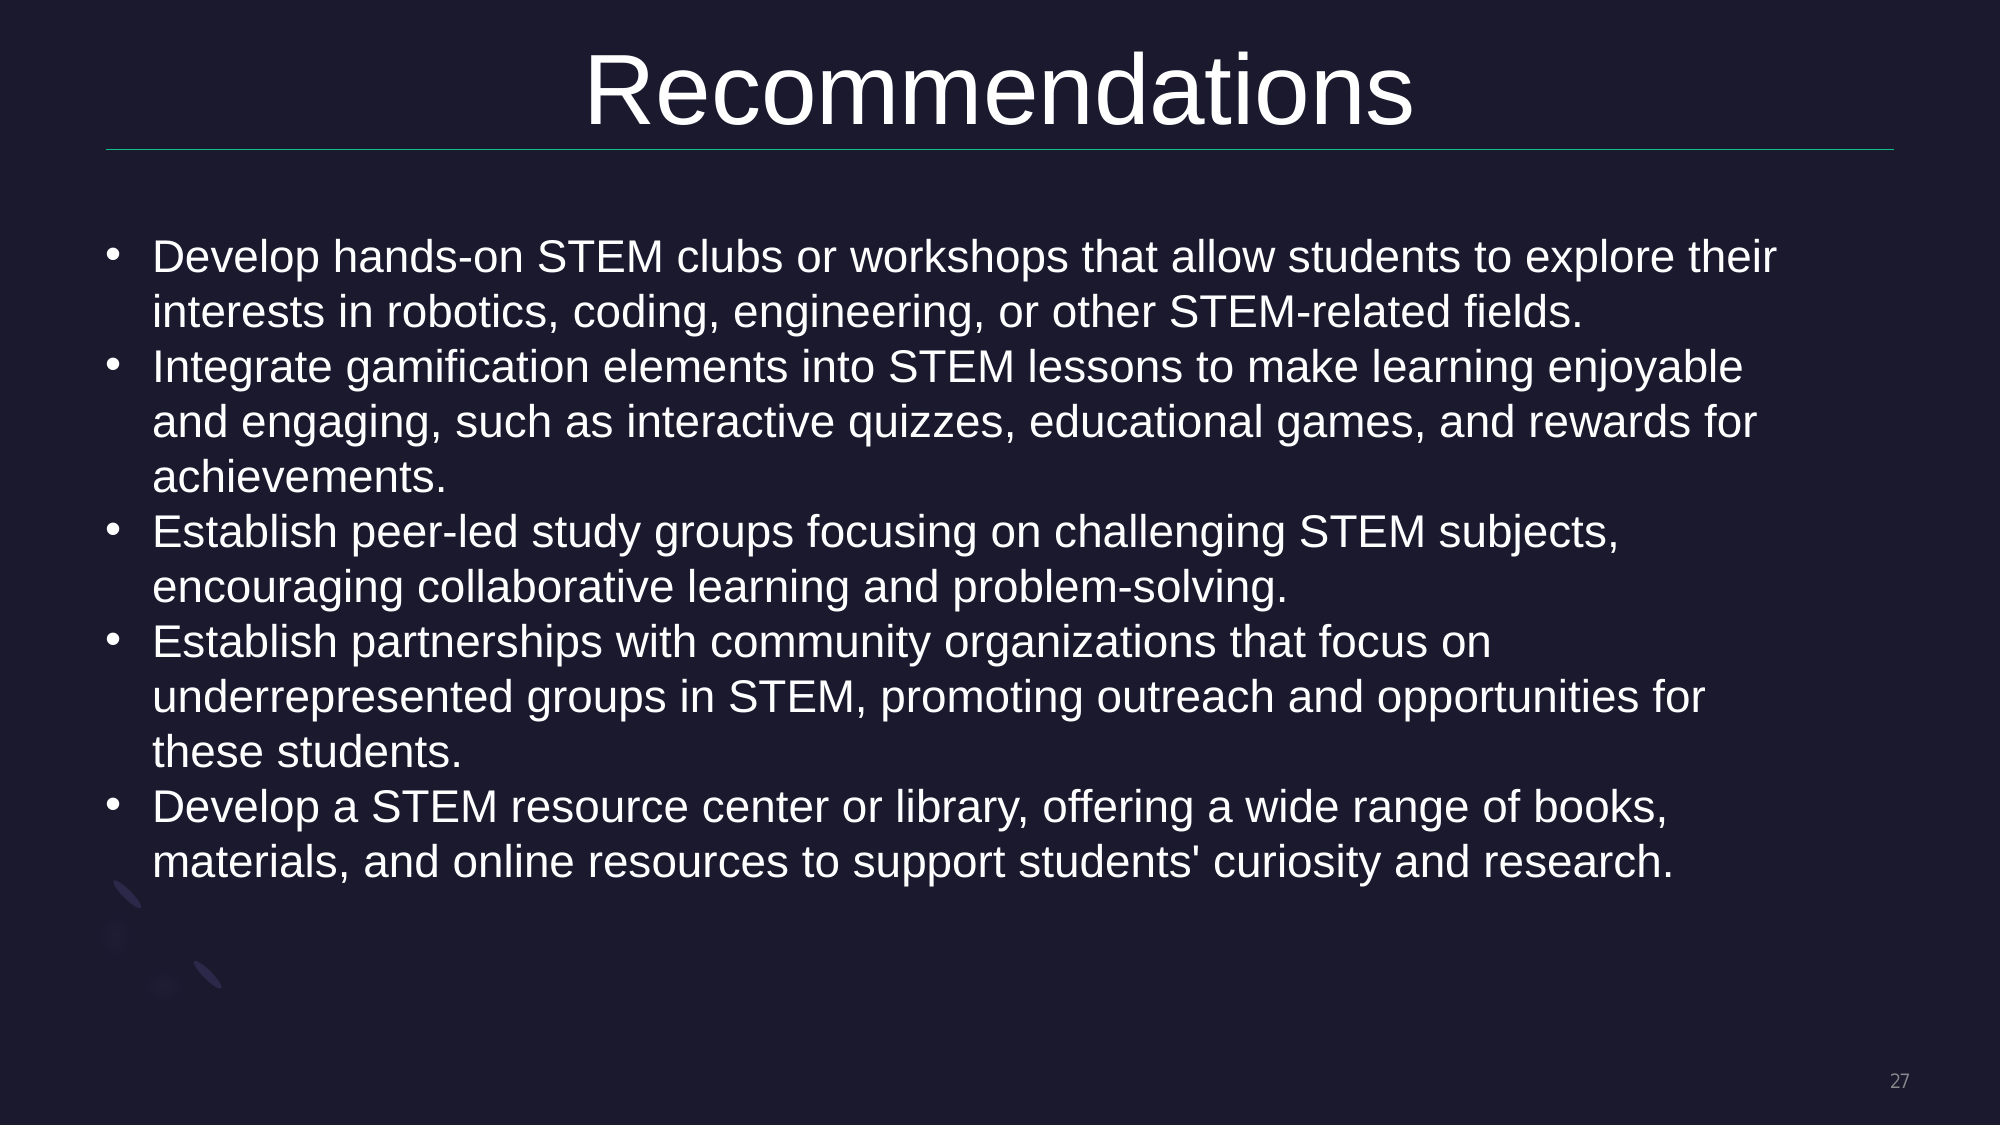

# Recommendations
Develop hands-on STEM clubs or workshops that allow students to explore their interests in robotics, coding, engineering, or other STEM-related fields.
Integrate gamification elements into STEM lessons to make learning enjoyable and engaging, such as interactive quizzes, educational games, and rewards for achievements.
Establish peer-led study groups focusing on challenging STEM subjects, encouraging collaborative learning and problem-solving.
Establish partnerships with community organizations that focus on underrepresented groups in STEM, promoting outreach and opportunities for these students.
Develop a STEM resource center or library, offering a wide range of books, materials, and online resources to support students' curiosity and research.

27